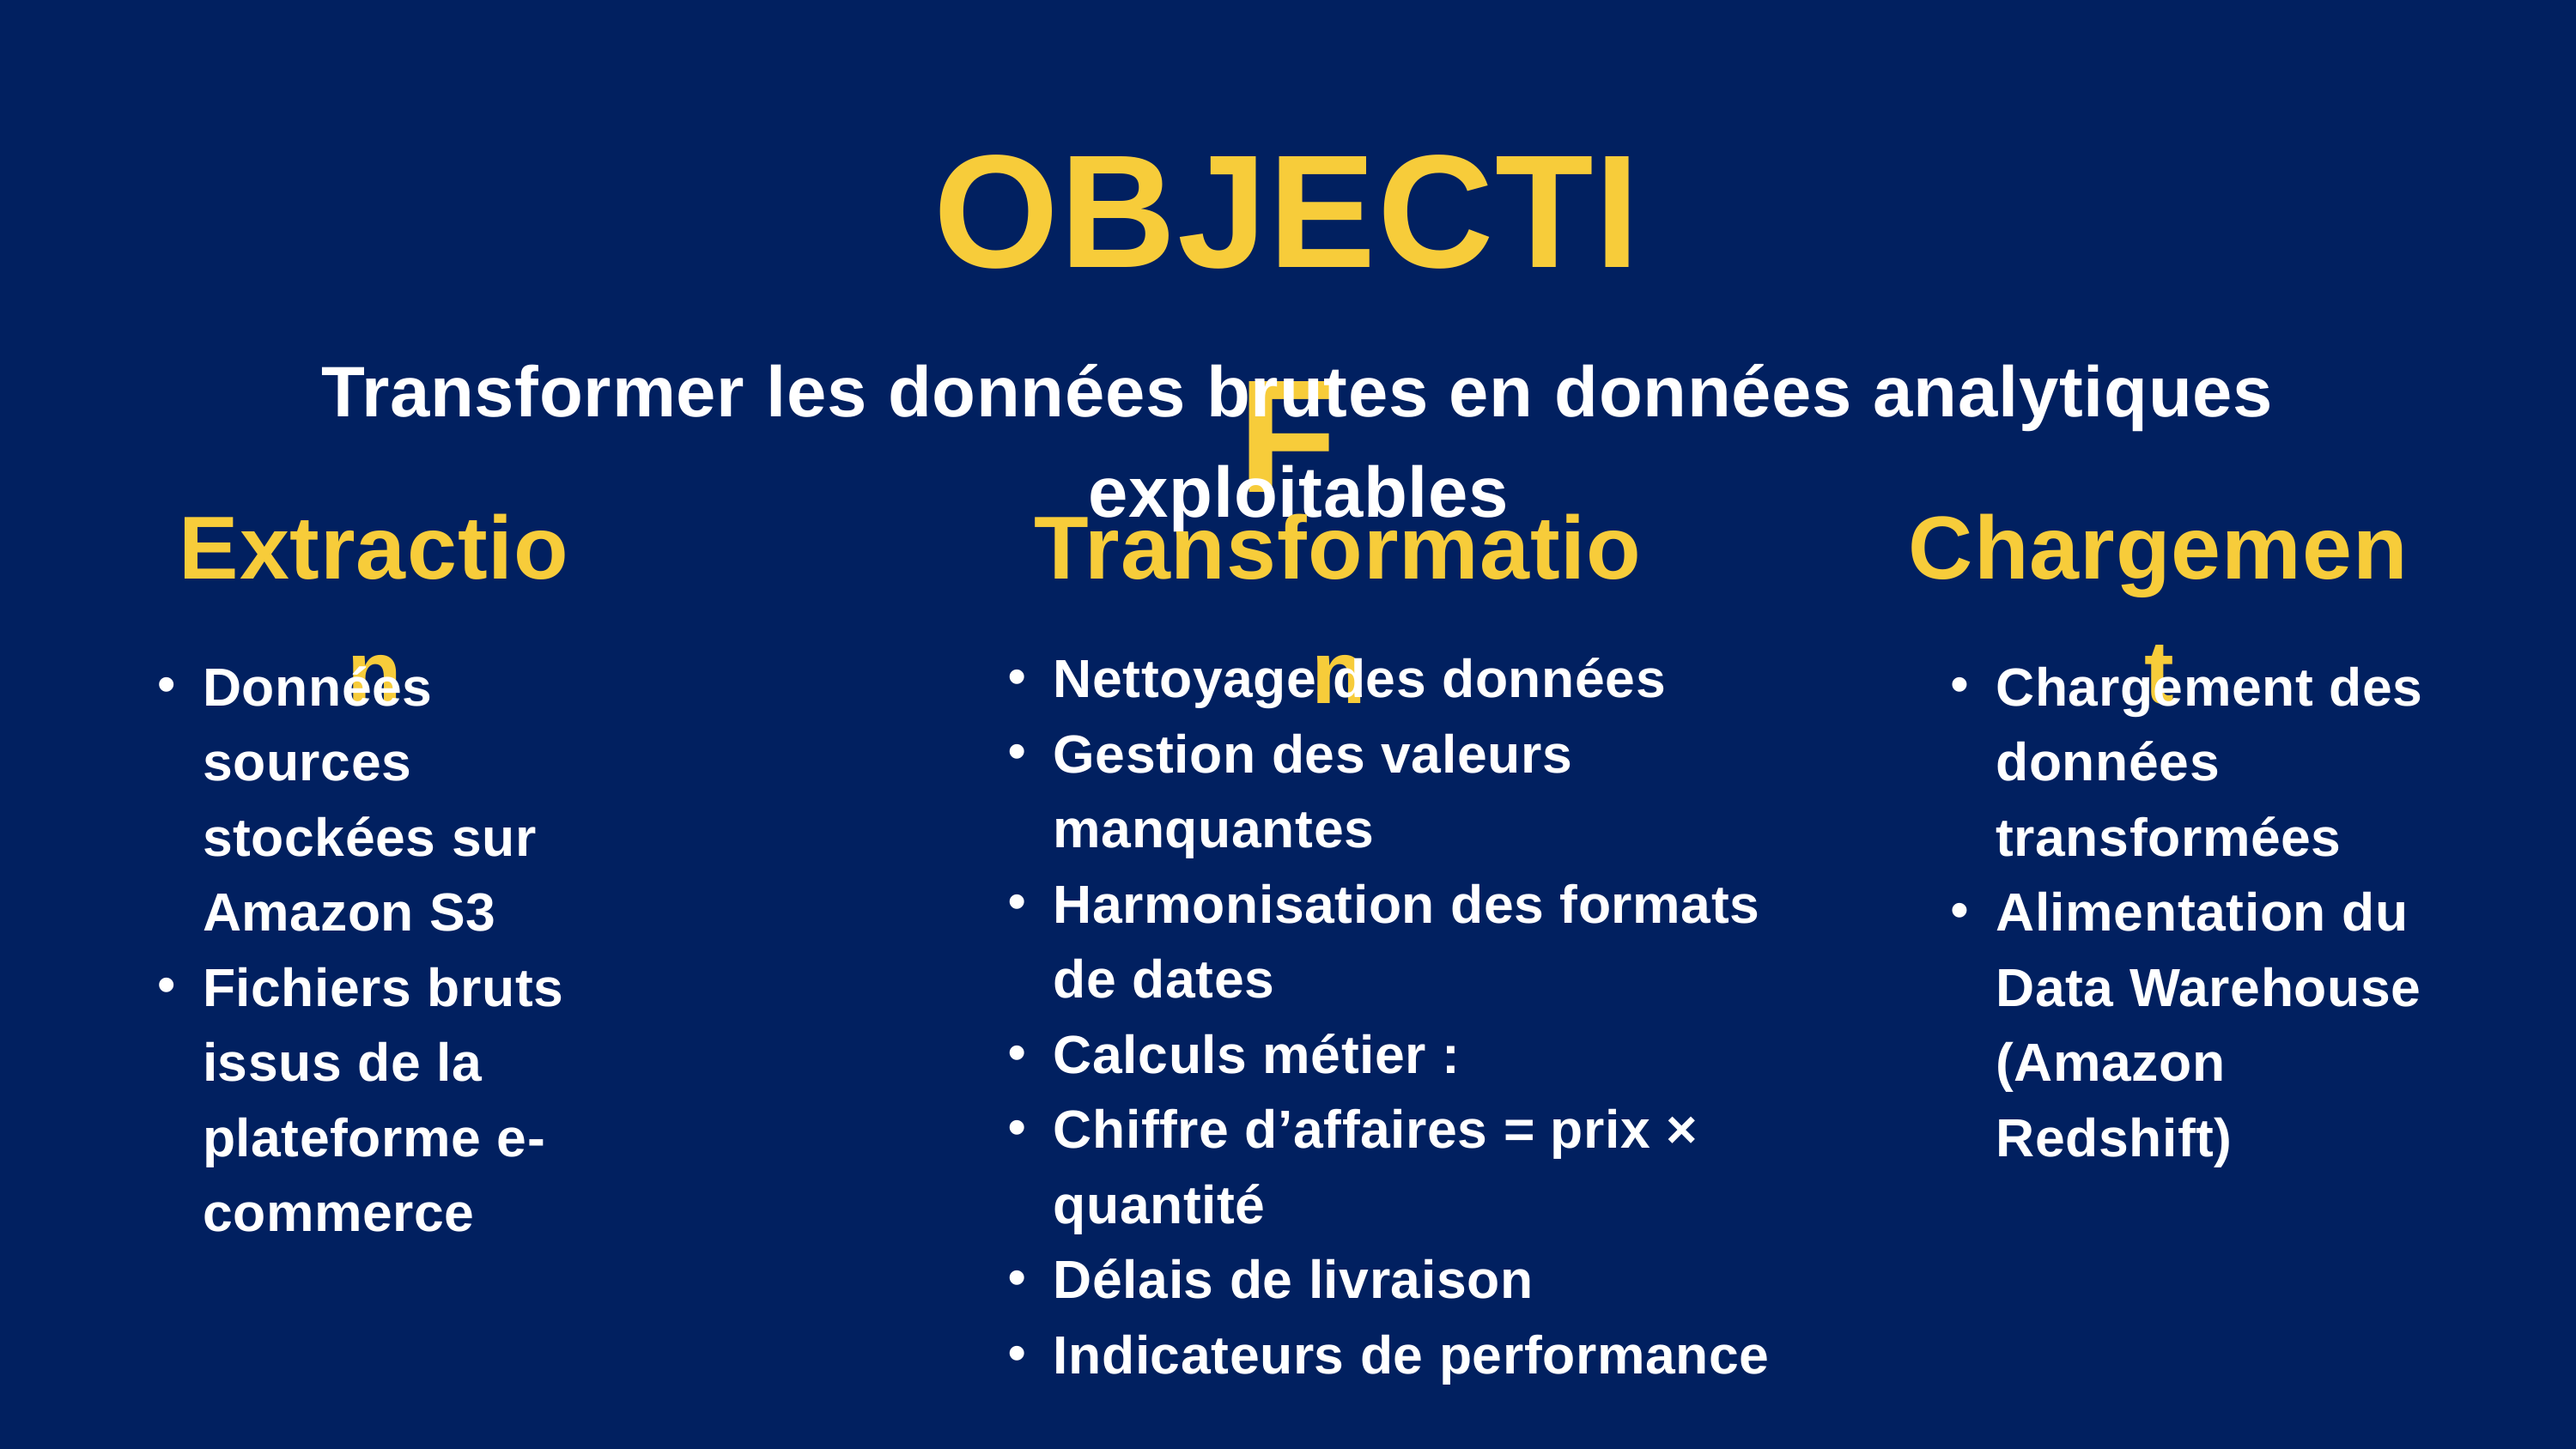

OBJECTIF
Transformer les données brutes en données analytiques exploitables
Extraction
Transformation
Chargement
Nettoyage des données
Gestion des valeurs manquantes
Harmonisation des formats de dates
Calculs métier :
Chiffre d’affaires = prix × quantité
Délais de livraison
Indicateurs de performance
Données sources stockées sur Amazon S3
Fichiers bruts issus de la plateforme e-commerce
Chargement des données transformées
Alimentation du Data Warehouse (Amazon Redshift)